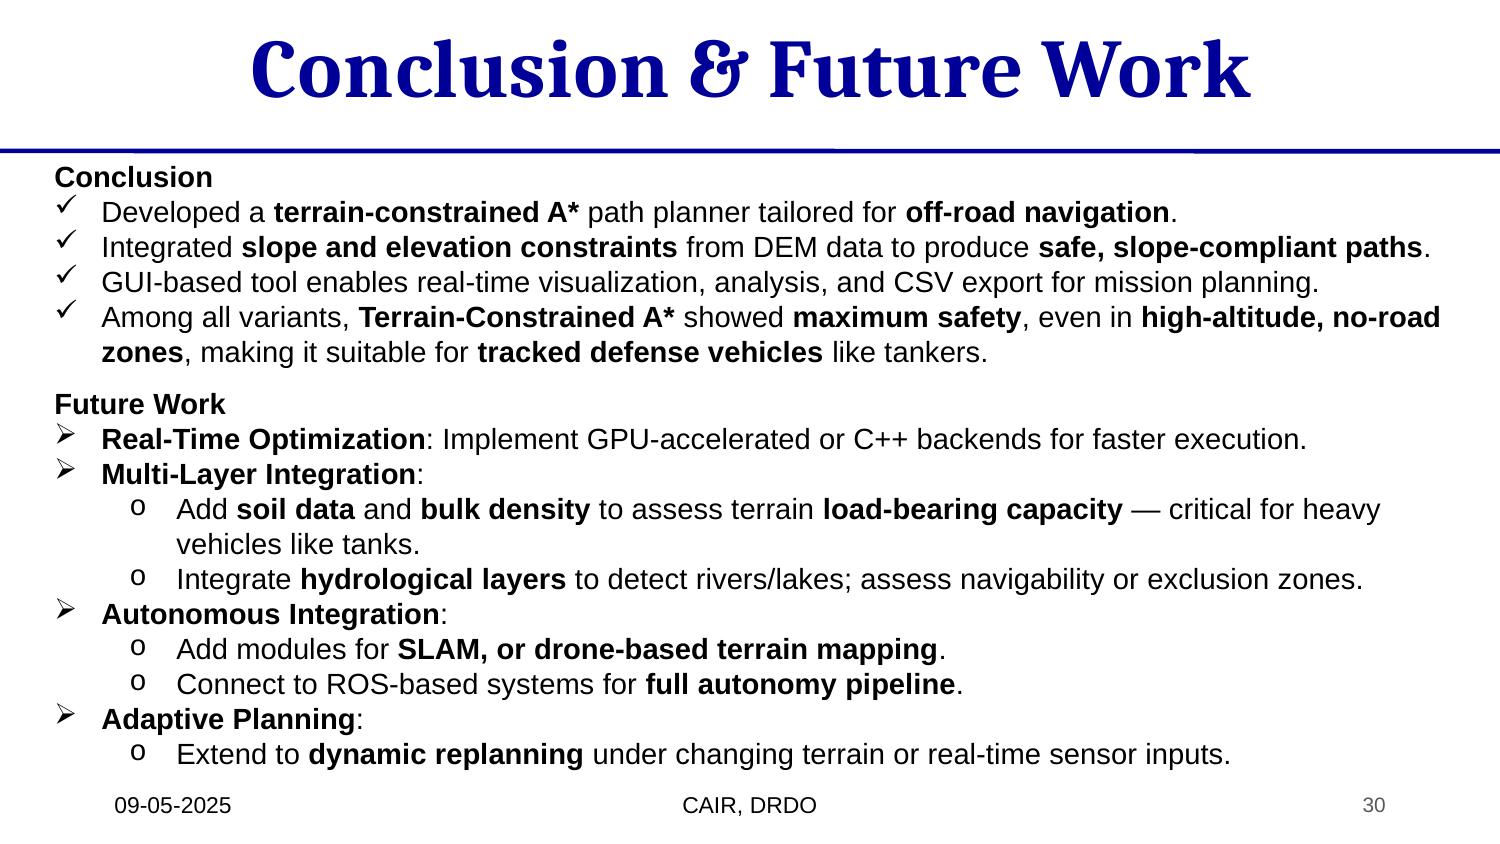

Conclusion & Future Work
Conclusion
Developed a terrain-constrained A* path planner tailored for off-road navigation.
Integrated slope and elevation constraints from DEM data to produce safe, slope-compliant paths.
GUI-based tool enables real-time visualization, analysis, and CSV export for mission planning.
Among all variants, Terrain-Constrained A* showed maximum safety, even in high-altitude, no-road zones, making it suitable for tracked defense vehicles like tankers.
Future Work
Real-Time Optimization: Implement GPU-accelerated or C++ backends for faster execution.
Multi-Layer Integration:
Add soil data and bulk density to assess terrain load-bearing capacity — critical for heavy vehicles like tanks.
Integrate hydrological layers to detect rivers/lakes; assess navigability or exclusion zones.
Autonomous Integration:
Add modules for SLAM, or drone-based terrain mapping.
Connect to ROS-based systems for full autonomy pipeline.
Adaptive Planning:
Extend to dynamic replanning under changing terrain or real-time sensor inputs.
09-05-2025
CAIR, DRDO
30